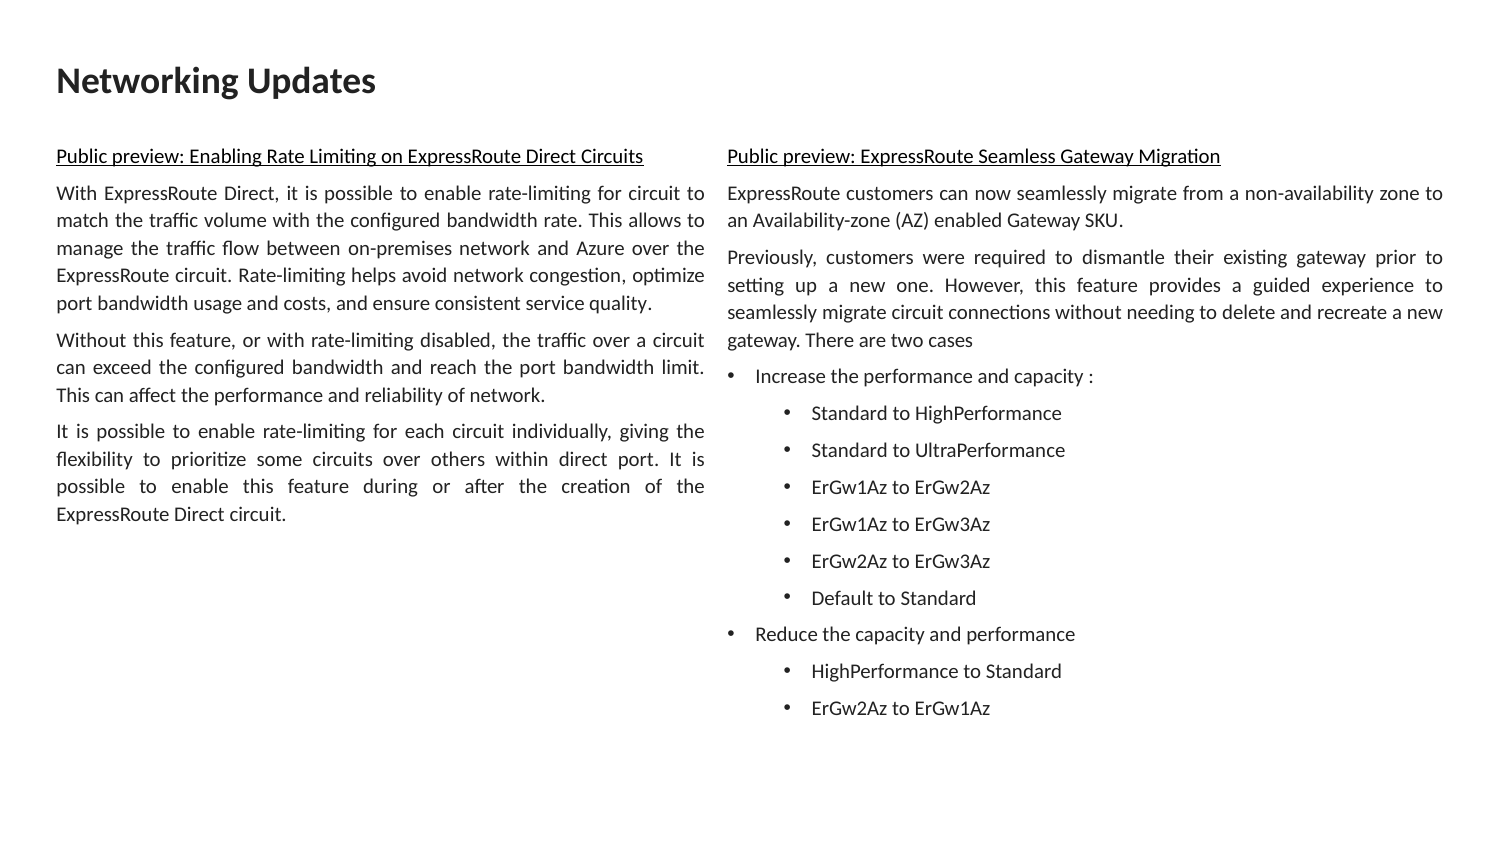

# Networking Updates
Public preview: Enabling Rate Limiting on ExpressRoute Direct Circuits
With ExpressRoute Direct, it is possible to enable rate-limiting for circuit to match the traffic volume with the configured bandwidth rate. This allows to manage the traffic flow between on-premises network and Azure over the ExpressRoute circuit. Rate-limiting helps avoid network congestion, optimize port bandwidth usage and costs, and ensure consistent service quality.
Without this feature, or with rate-limiting disabled, the traffic over a circuit can exceed the configured bandwidth and reach the port bandwidth limit. This can affect the performance and reliability of network.
It is possible to enable rate-limiting for each circuit individually, giving the flexibility to prioritize some circuits over others within direct port. It is possible to enable this feature during or after the creation of the ExpressRoute Direct circuit.
Public preview: ExpressRoute Seamless Gateway Migration
ExpressRoute customers can now seamlessly migrate from a non-availability zone to an Availability-zone (AZ) enabled Gateway SKU.
Previously, customers were required to dismantle their existing gateway prior to setting up a new one. However, this feature provides a guided experience to seamlessly migrate circuit connections without needing to delete and recreate a new gateway. There are two cases
Increase the performance and capacity :
Standard to HighPerformance
Standard to UltraPerformance
ErGw1Az to ErGw2Az
ErGw1Az to ErGw3Az
ErGw2Az to ErGw3Az
Default to Standard
Reduce the capacity and performance
HighPerformance to Standard
ErGw2Az to ErGw1Az